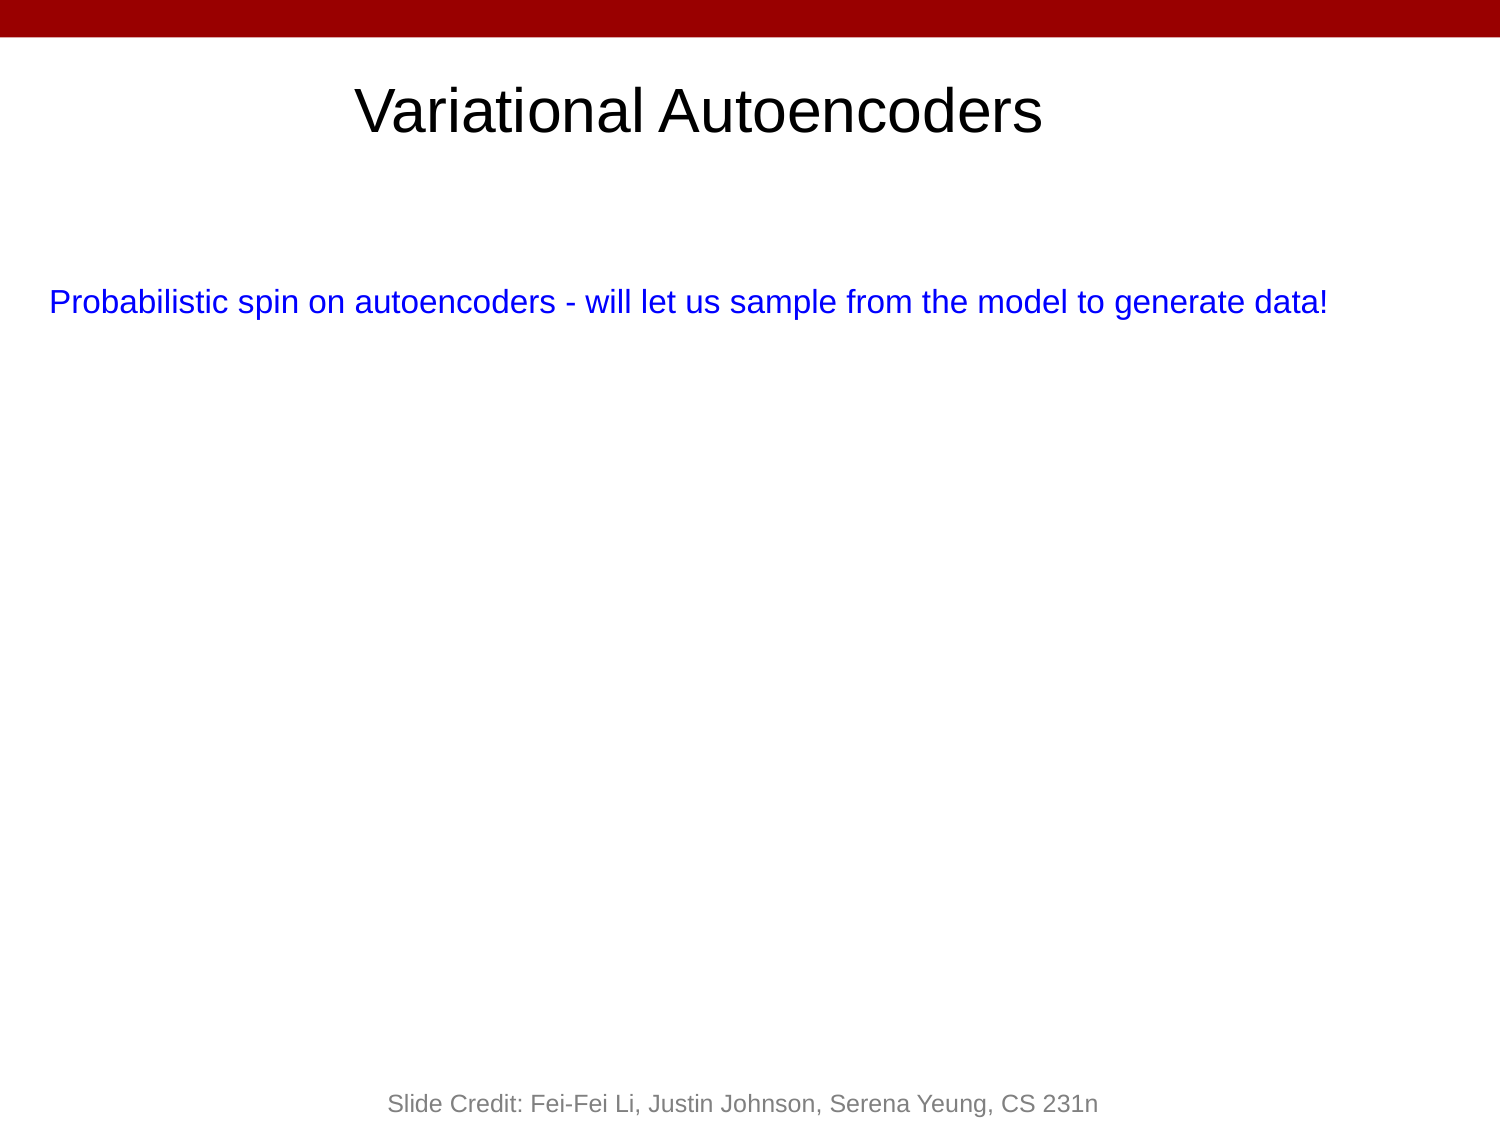

# Variational Autoencoders
Probabilistic spin on autoencoders - will let us sample from the model to generate data!
Slide Credit: Fei-Fei Li, Justin Johnson, Serena Yeung, CS 231n